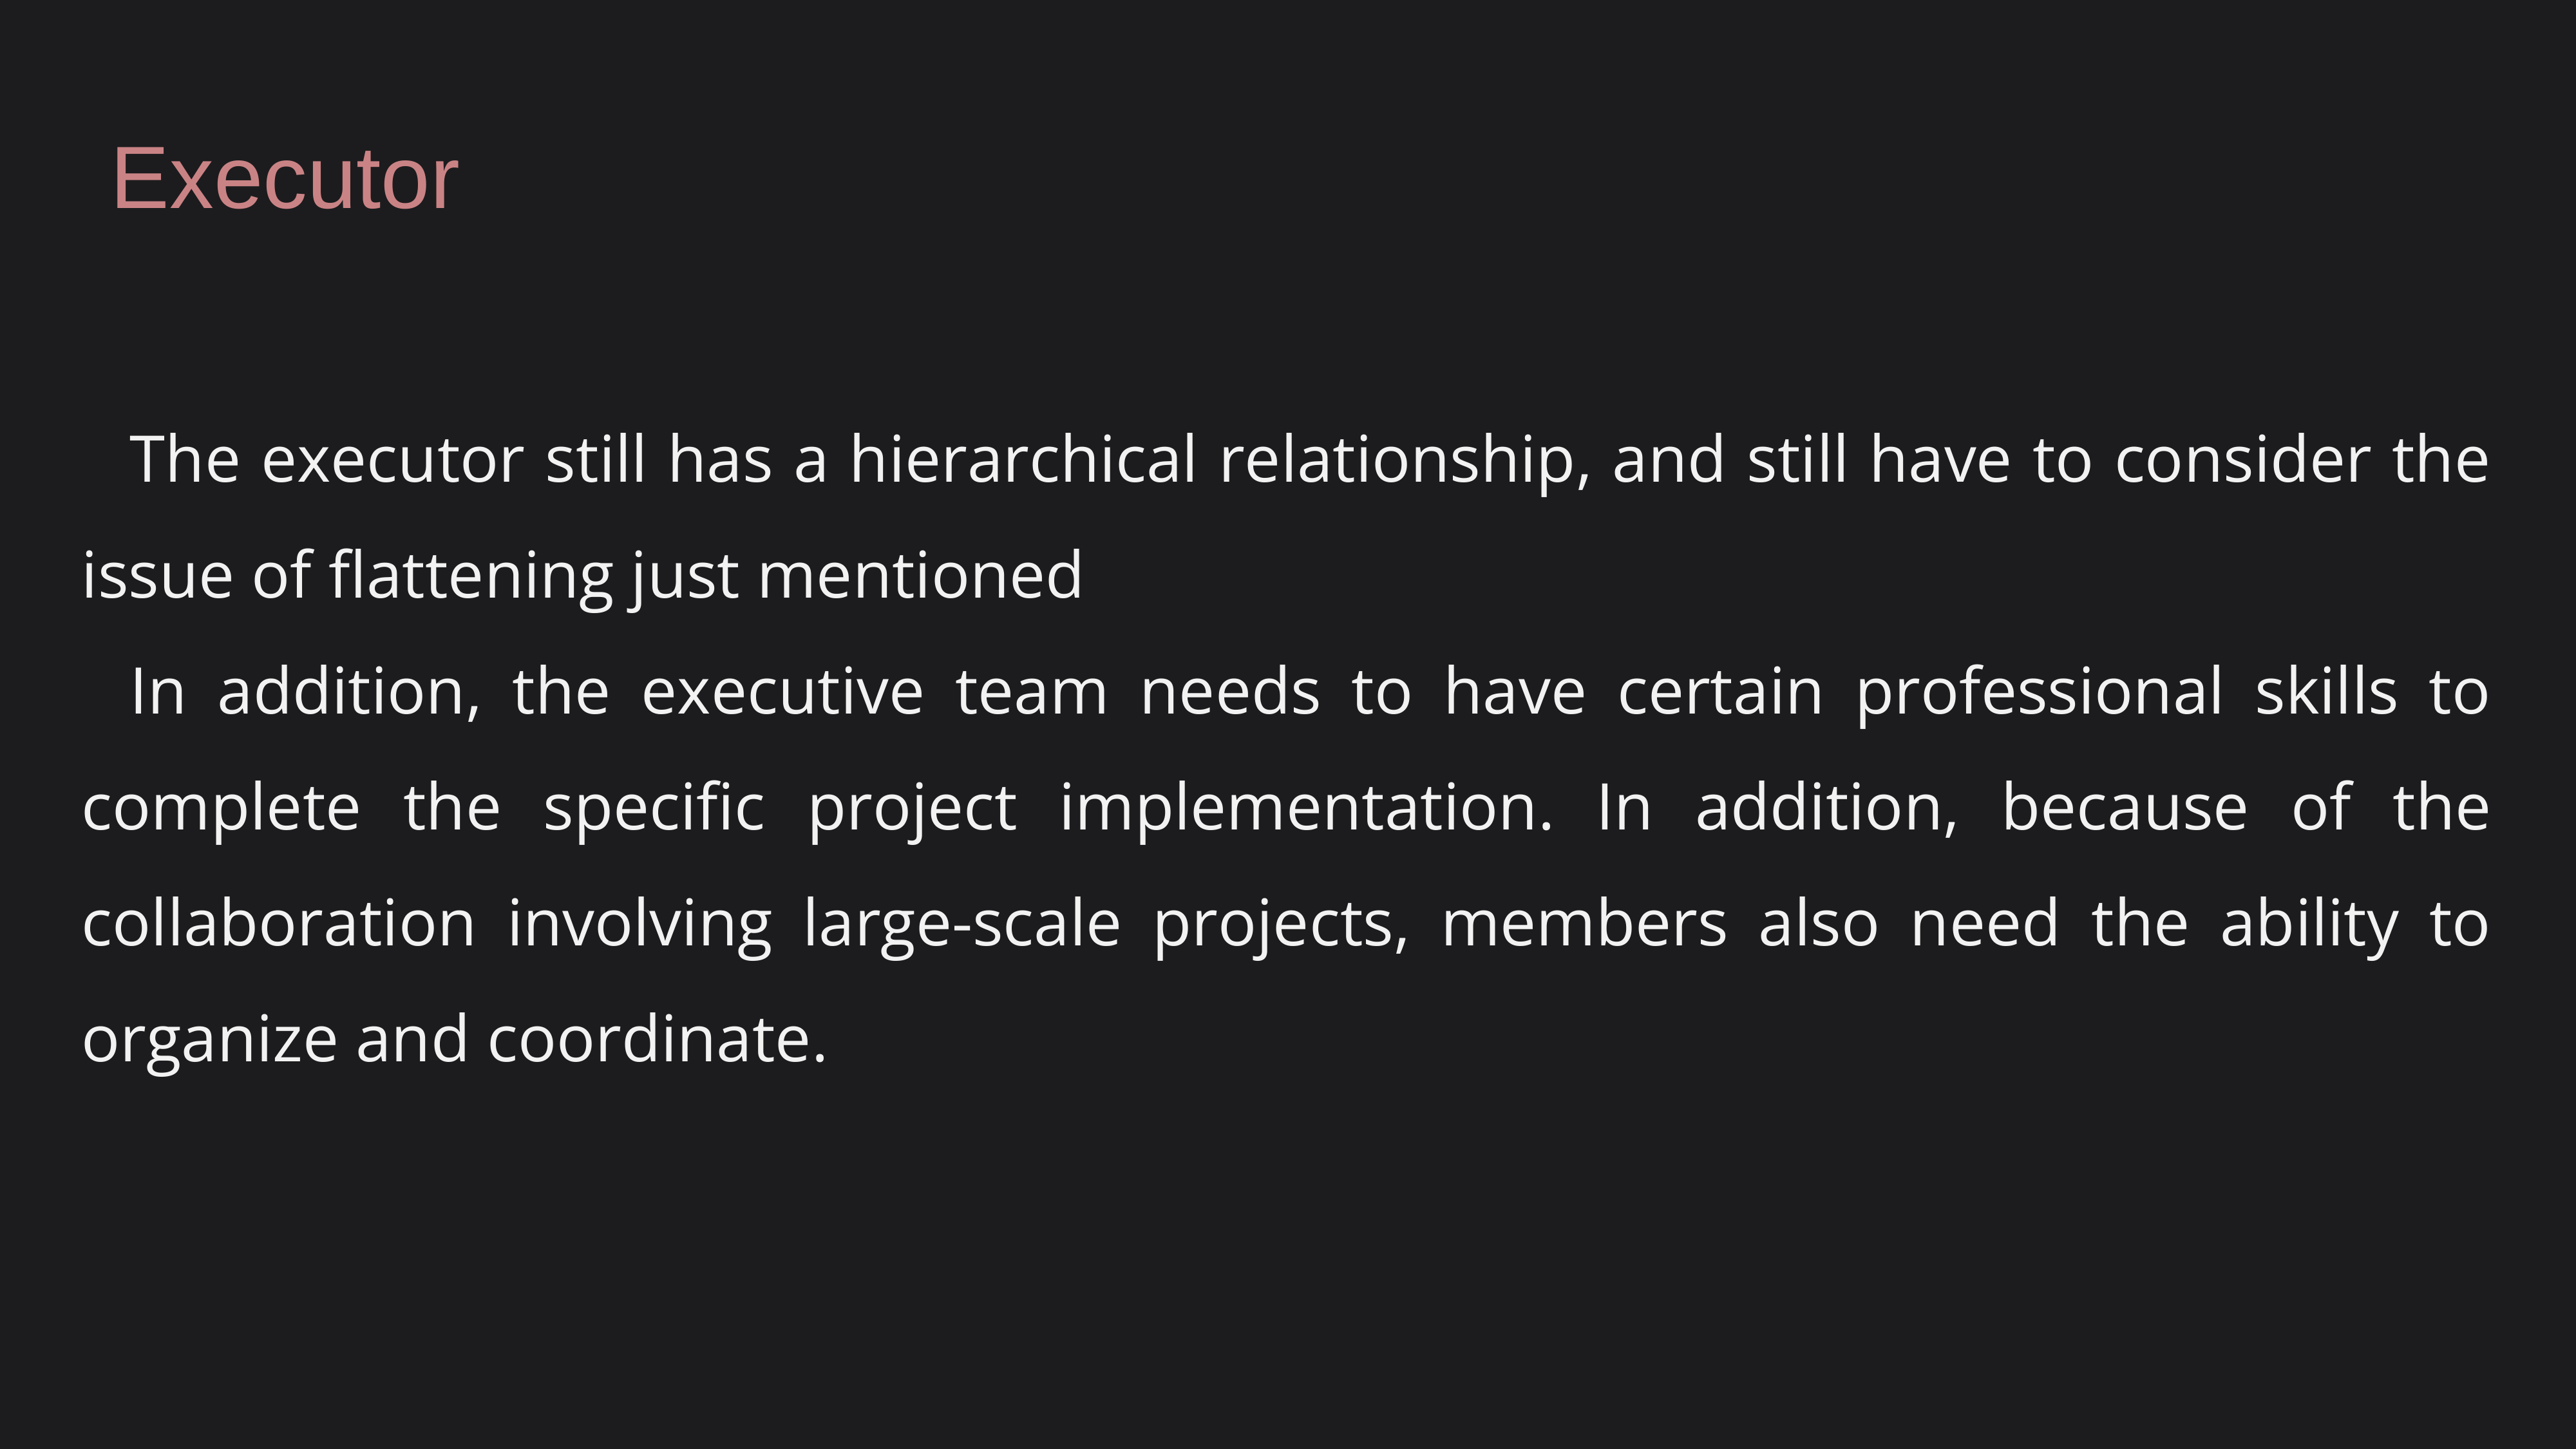

Executor
The executor still has a hierarchical relationship, and still have to consider the issue of flattening just mentioned
In addition, the executive team needs to have certain professional skills to complete the specific project implementation. In addition, because of the collaboration involving large-scale projects, members also need the ability to organize and coordinate.